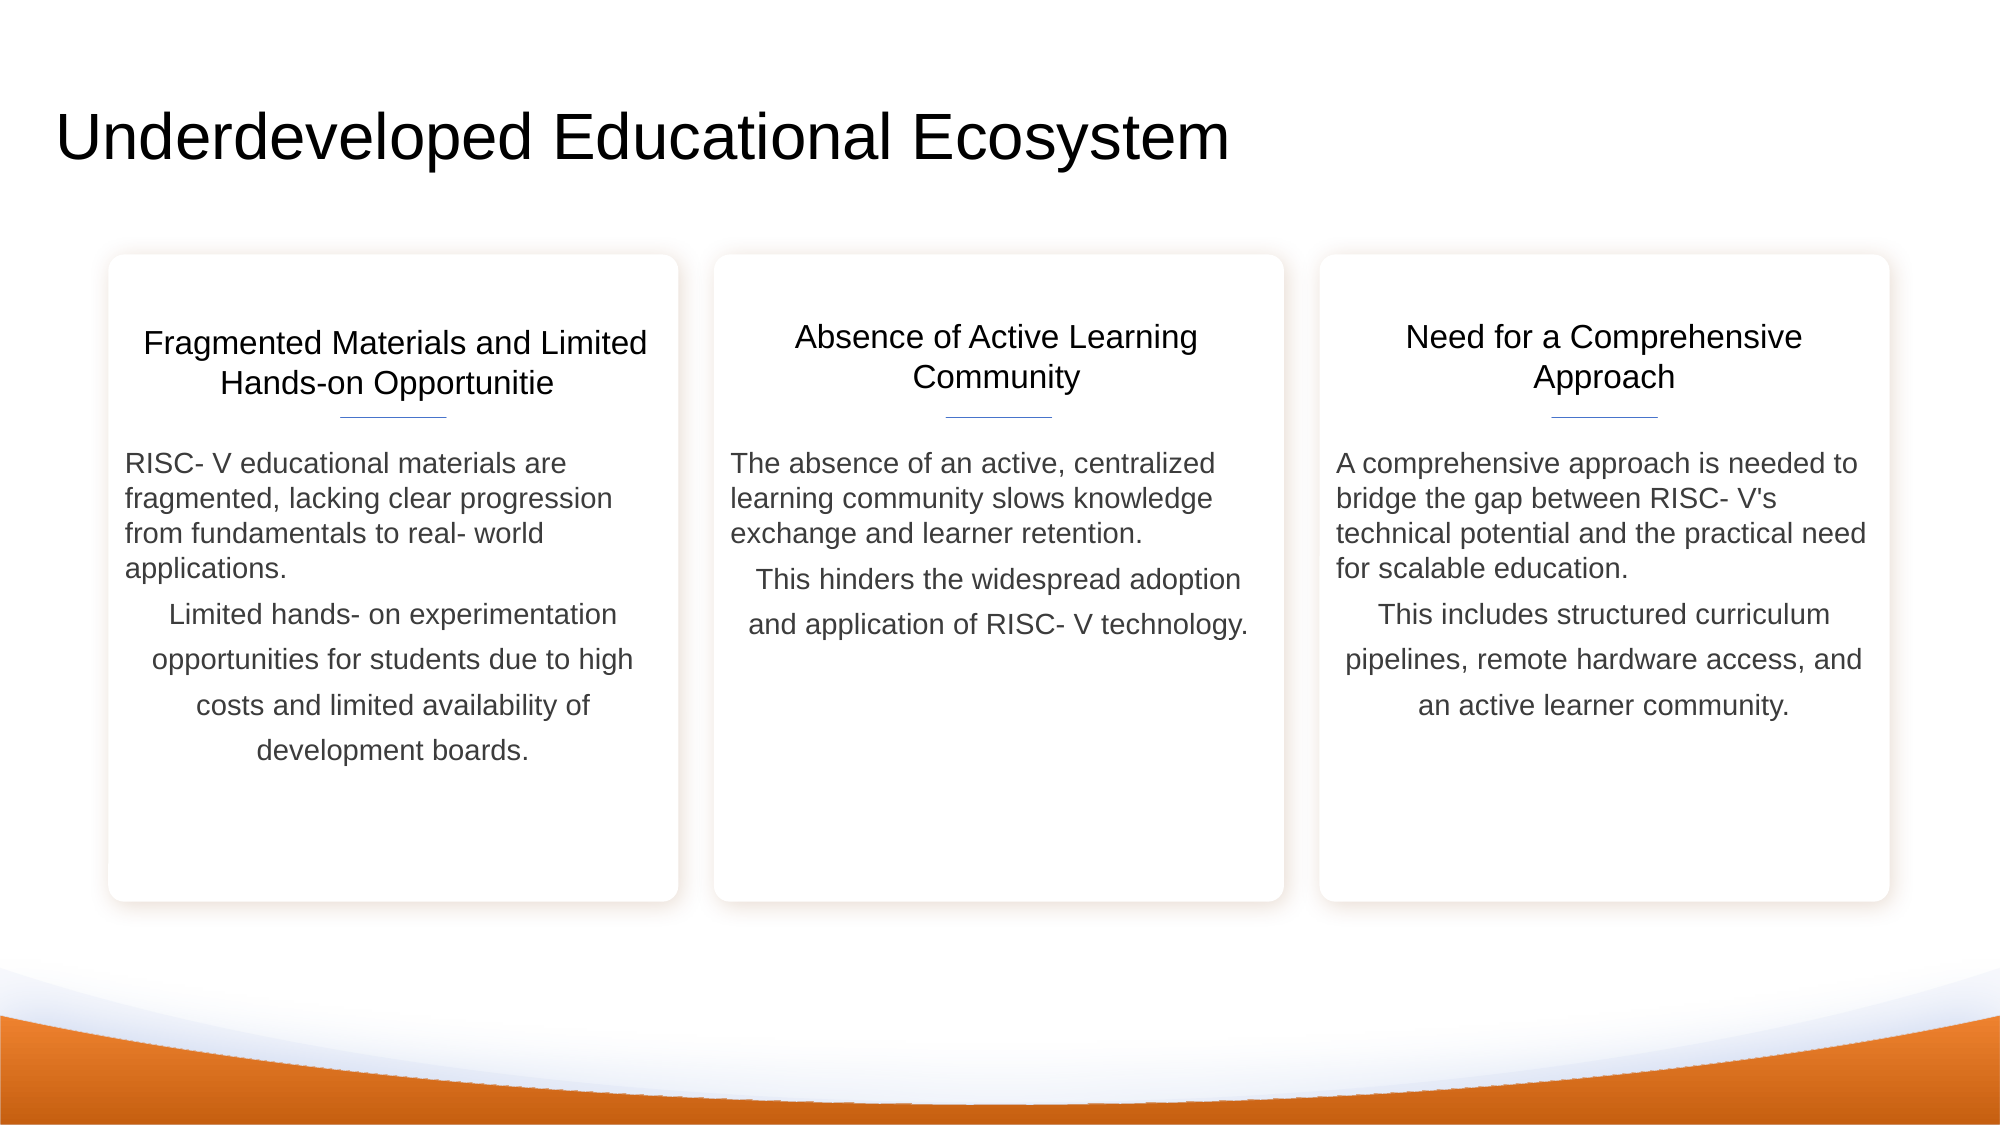

Underdeveloped Educational Ecosystem

Absence of Active Learning Community
Need for a Comprehensive Approach
Fragmented Materials and Limited Hands-on Opportunities
RISC- V educational materials are fragmented, lacking clear progression from fundamentals to real- world applications.
Limited hands- on experimentation opportunities for students due to high costs and limited availability of development boards.
The absence of an active, centralized learning community slows knowledge exchange and learner retention.
This hinders the widespread adoption and application of RISC- V technology.
A comprehensive approach is needed to bridge the gap between RISC- V's technical potential and the practical need for scalable education.
This includes structured curriculum pipelines, remote hardware access, and an active learner community.